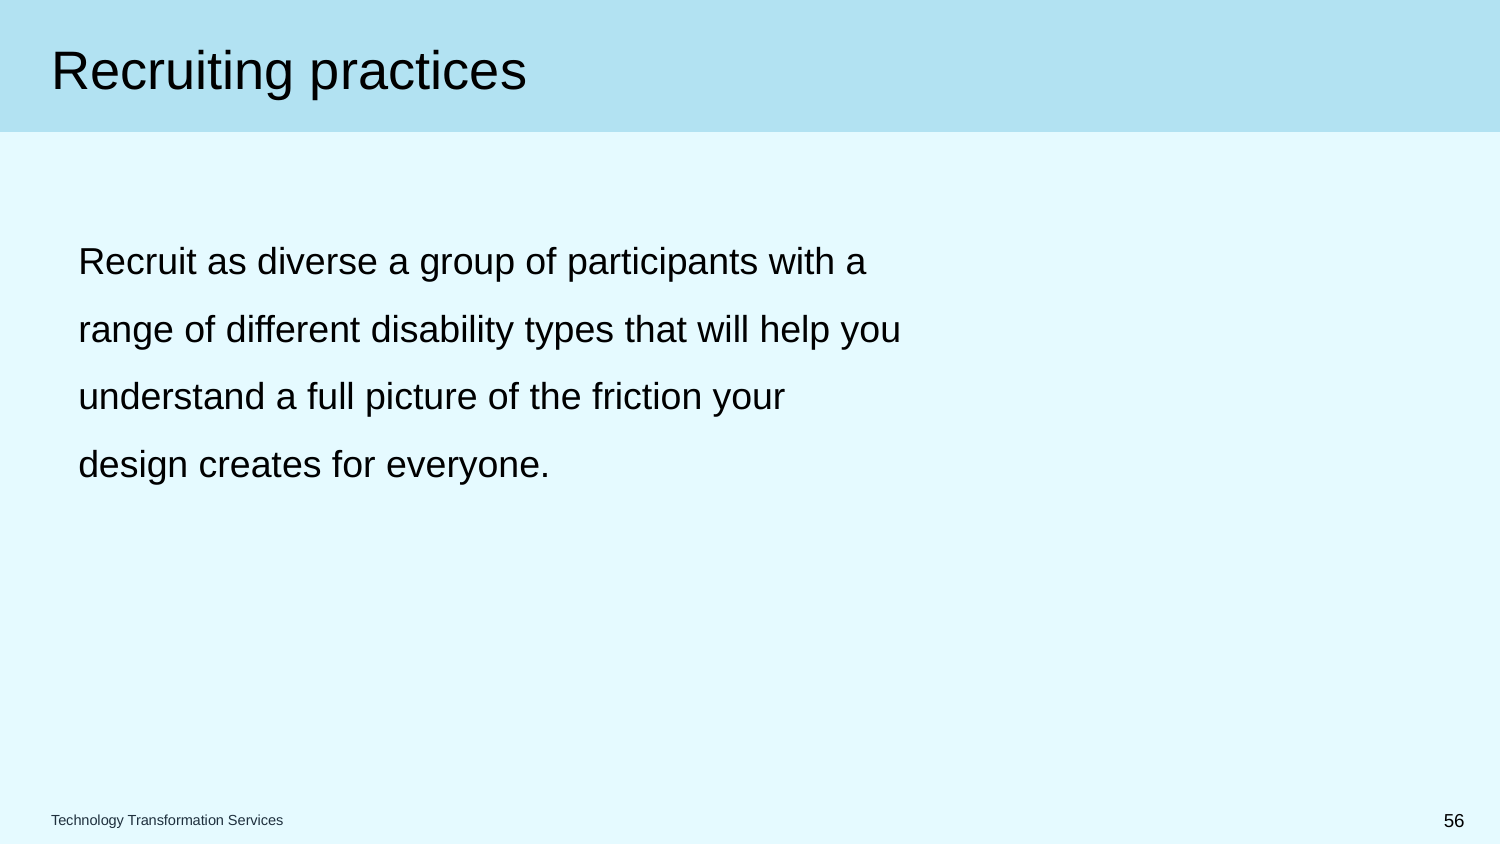

# Recruiting practices
Recruit as diverse a group of participants with a range of different disability types that will help you understand a full picture of the friction your design creates for everyone.
56